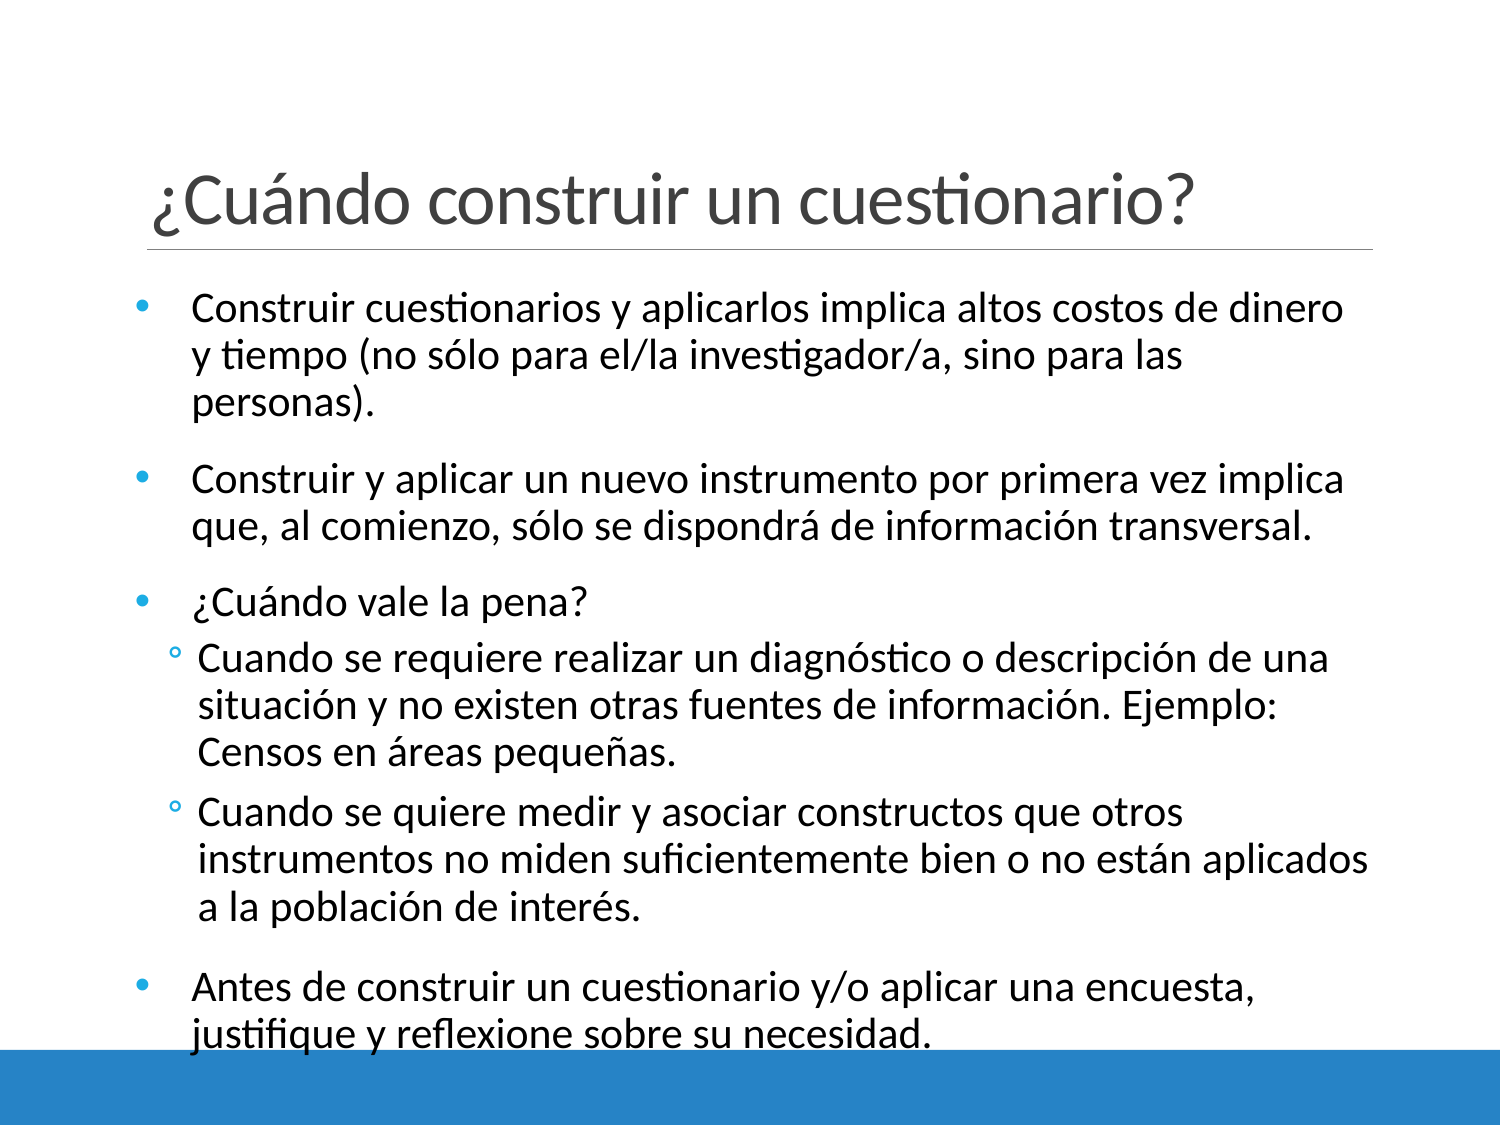

# ¿Cuándo construir un cuestionario?
Construir cuestionarios y aplicarlos implica altos costos de dinero y tiempo (no sólo para el/la investigador/a, sino para las personas).
Construir y aplicar un nuevo instrumento por primera vez implica que, al comienzo, sólo se dispondrá de información transversal.
¿Cuándo vale la pena?
Cuando se requiere realizar un diagnóstico o descripción de una situación y no existen otras fuentes de información. Ejemplo: Censos en áreas pequeñas.
Cuando se quiere medir y asociar constructos que otros instrumentos no miden suficientemente bien o no están aplicados a la población de interés.
Antes de construir un cuestionario y/o aplicar una encuesta, justifique y reflexione sobre su necesidad.